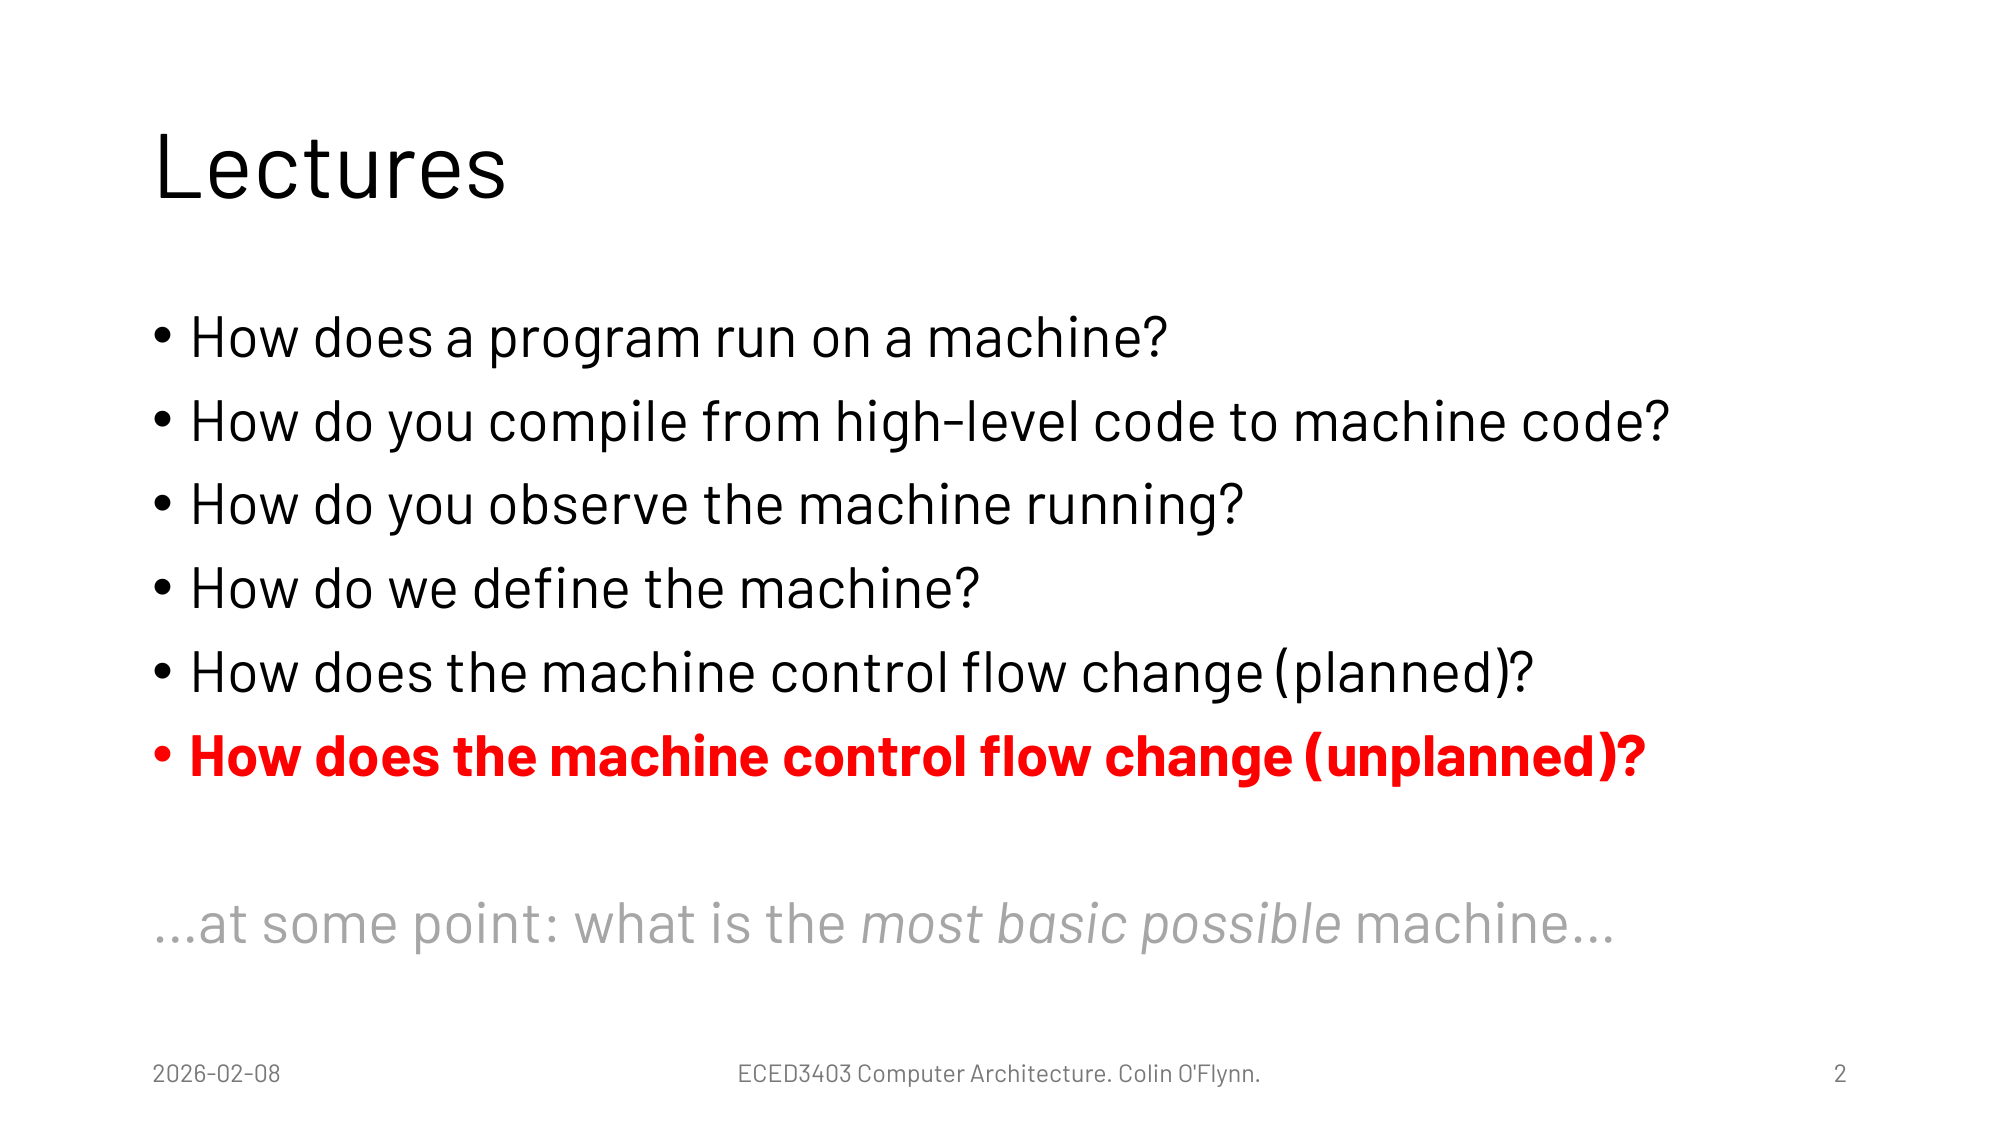

# Lectures
How does a program run on a machine?
How do you compile from high-level code to machine code?
How do you observe the machine running?
How do we define the machine?
How does the machine control flow change (planned)?
How does the machine control flow change (unplanned)?

…at some point: what is the most basic possible machine…

2026-02-08
ECED3403 Computer Architecture. Colin O'Flynn.
2